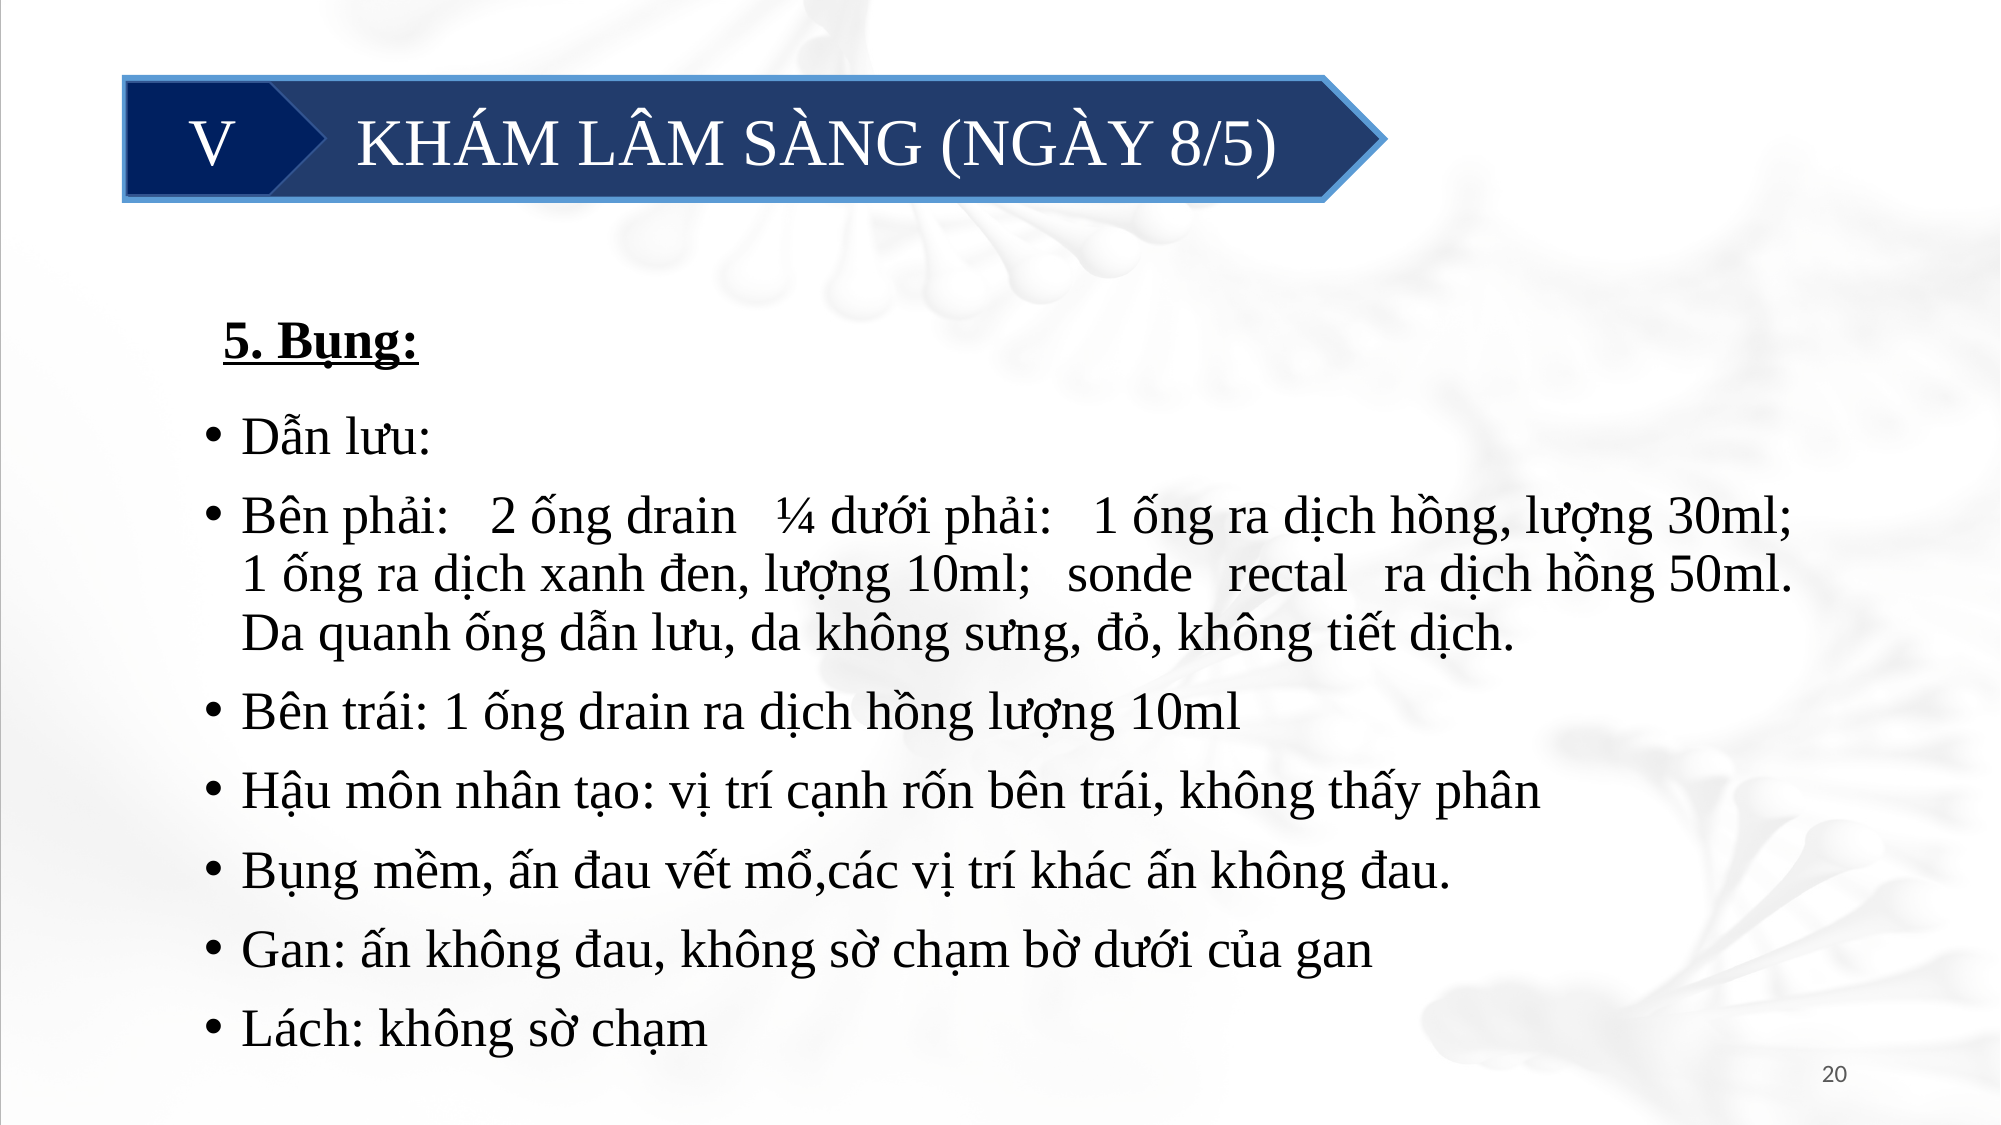

#
	    KHÁM LÂM SÀNG (NGÀY 8/5)
V

5. Bụng:
Dẫn lưu:
Bên phải: 2 ống drain ¼ dưới phải: 1 ống ra dịch hồng, lượng 30ml; 1 ống ra dịch xanh đen, lượng 10ml; sonde rectal ra dịch hồng 50ml. Da quanh ống dẫn lưu, da không sưng, đỏ, không tiết dịch.
Bên trái: 1 ống drain ra dịch hồng lượng 10ml
Hậu môn nhân tạo: vị trí cạnh rốn bên trái, không thấy phân
Bụng mềm, ấn đau vết mổ,các vị trí khác ấn không đau.
Gan: ấn không đau, không sờ chạm bờ dưới của gan
Lách: không sờ chạm

20